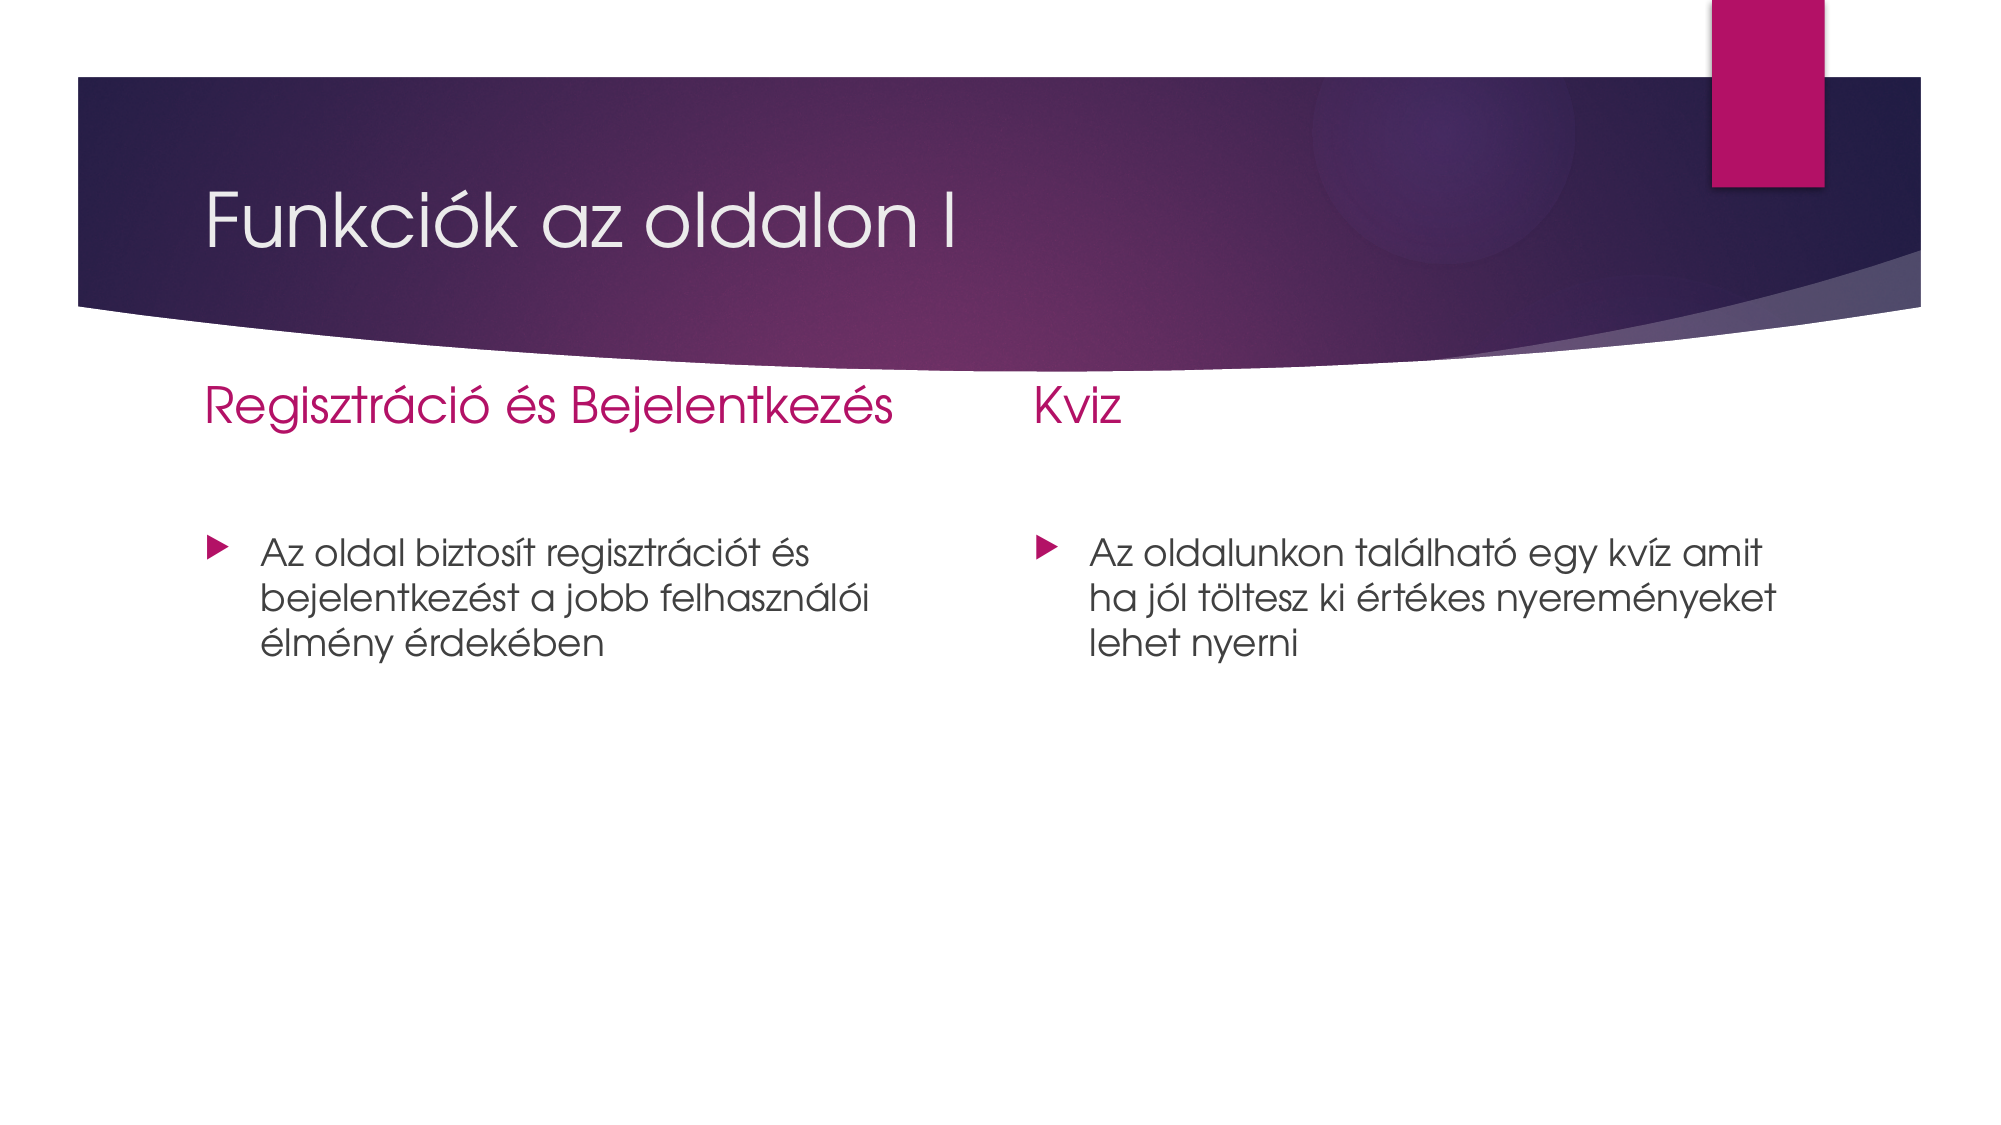

# Funkciók az oldalon I
Regisztráció és Bejelentkezés

Kviz

Az oldal biztosít regisztrációt és bejelentkezést a jobb felhasználói élmény érdekében

Az oldalunkon található egy kvíz amit ha jól töltesz ki értékes nyereményeket lehet nyerni